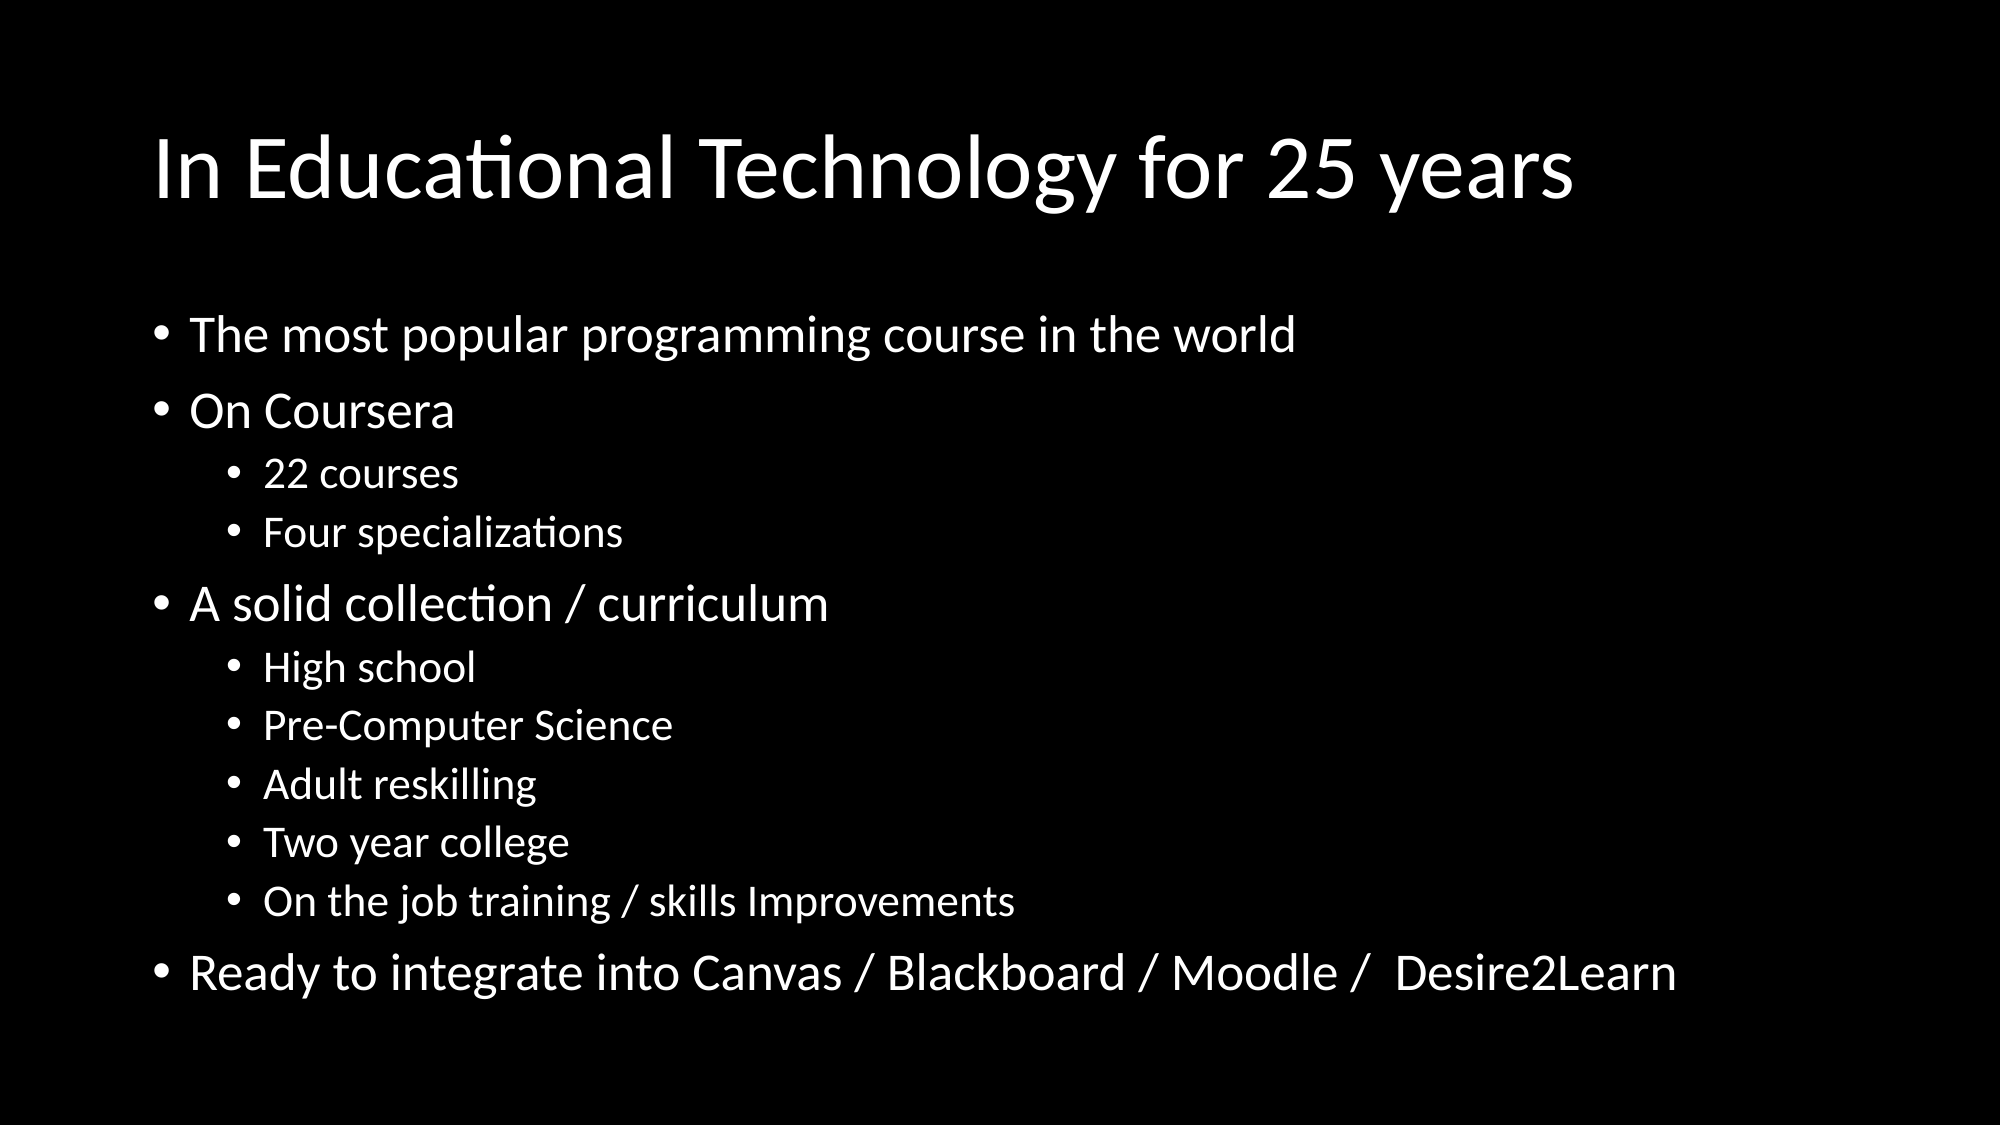

# In Educational Technology for 25 years
The most popular programming course in the world
On Coursera
22 courses
Four specializations
A solid collection / curriculum
High school
Pre-Computer Science
Adult reskilling
Two year college
On the job training / skills Improvements
Ready to integrate into Canvas / Blackboard / Moodle /  Desire2Learn